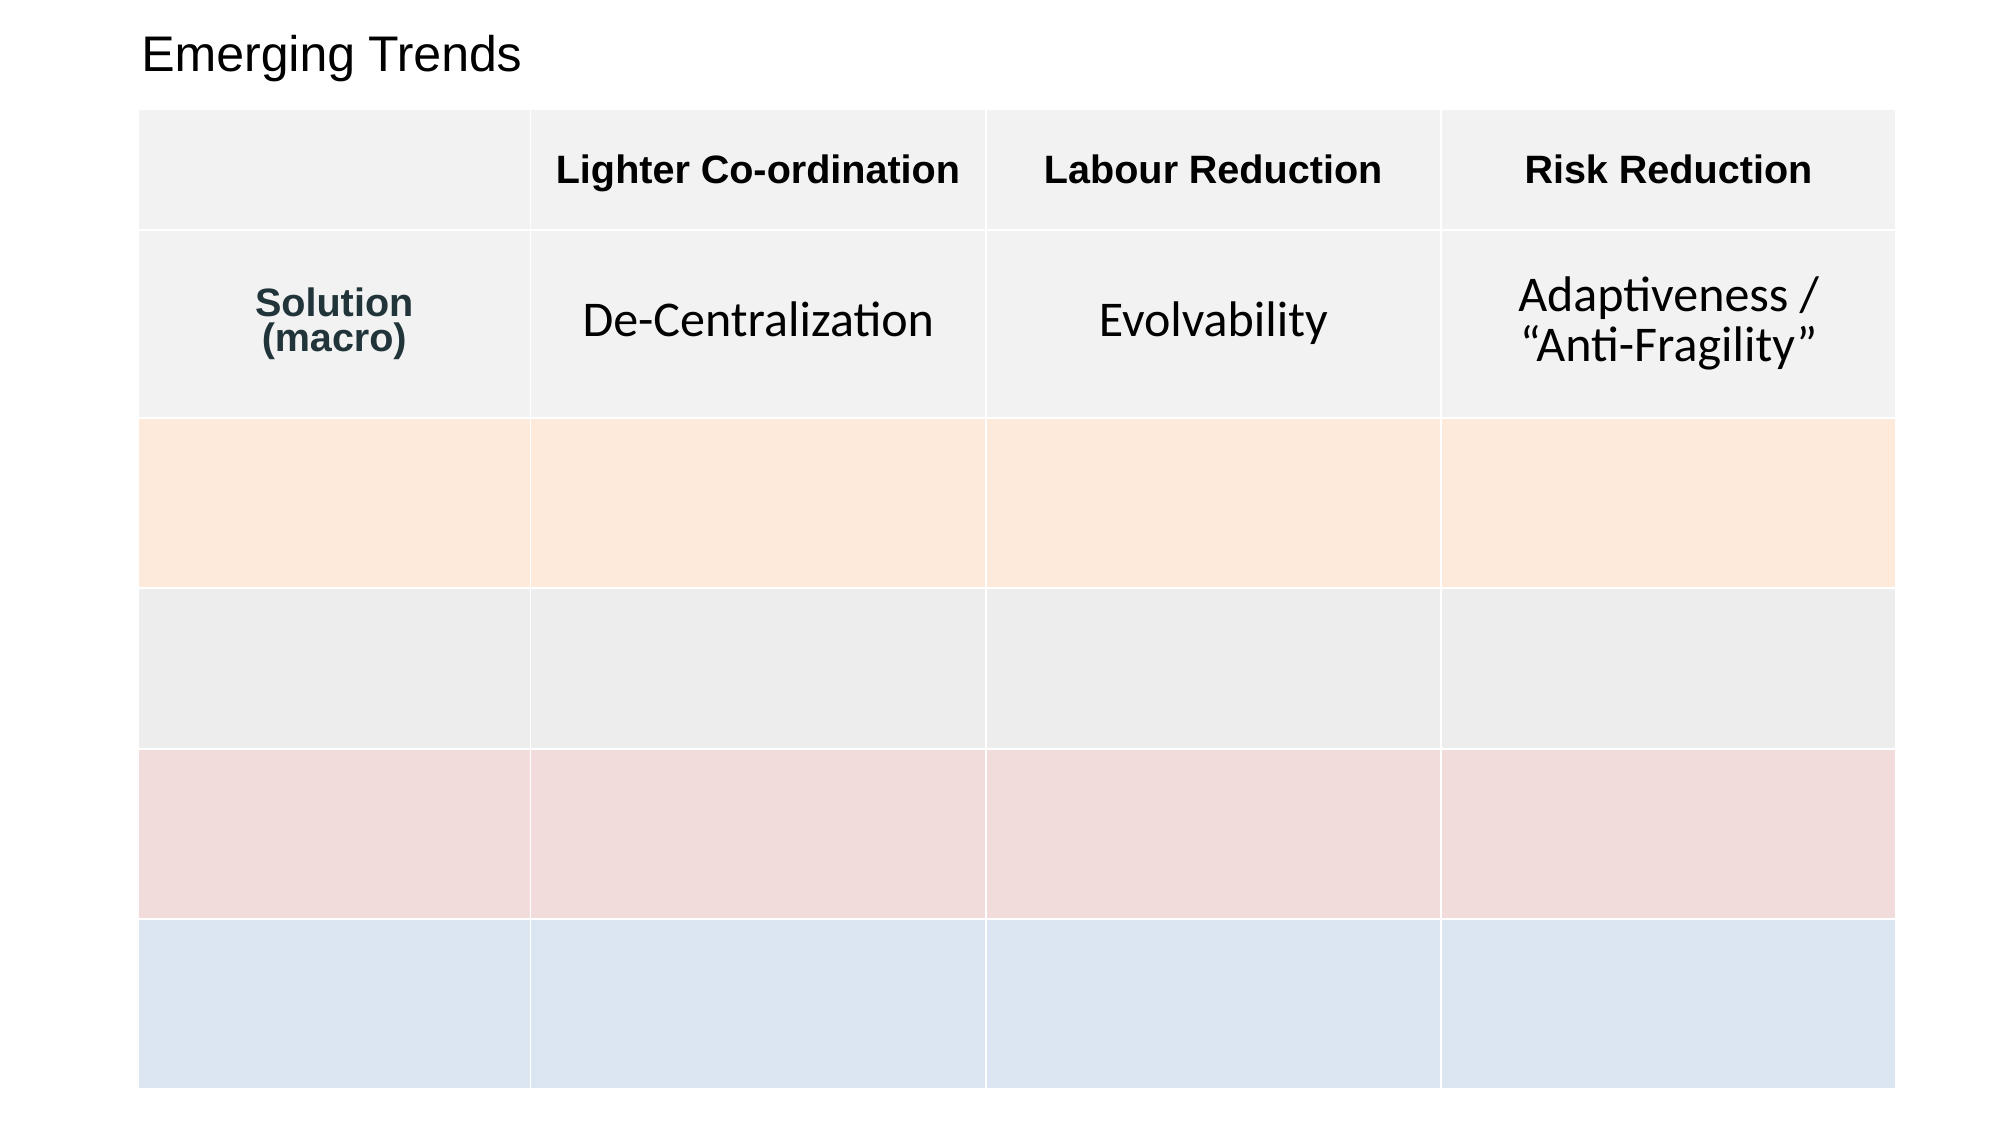

Emerging Trends
|  | Lighter Co-ordination | Labour Reduction | Risk Reduction |
| --- | --- | --- | --- |
| Solution (macro) | De-Centralization | Evolvability | Adaptiveness / “Anti-Fragility” |
|  |  |  |  |
|  |  |  |  |
|  |  |  |  |
|  |  |  |  |